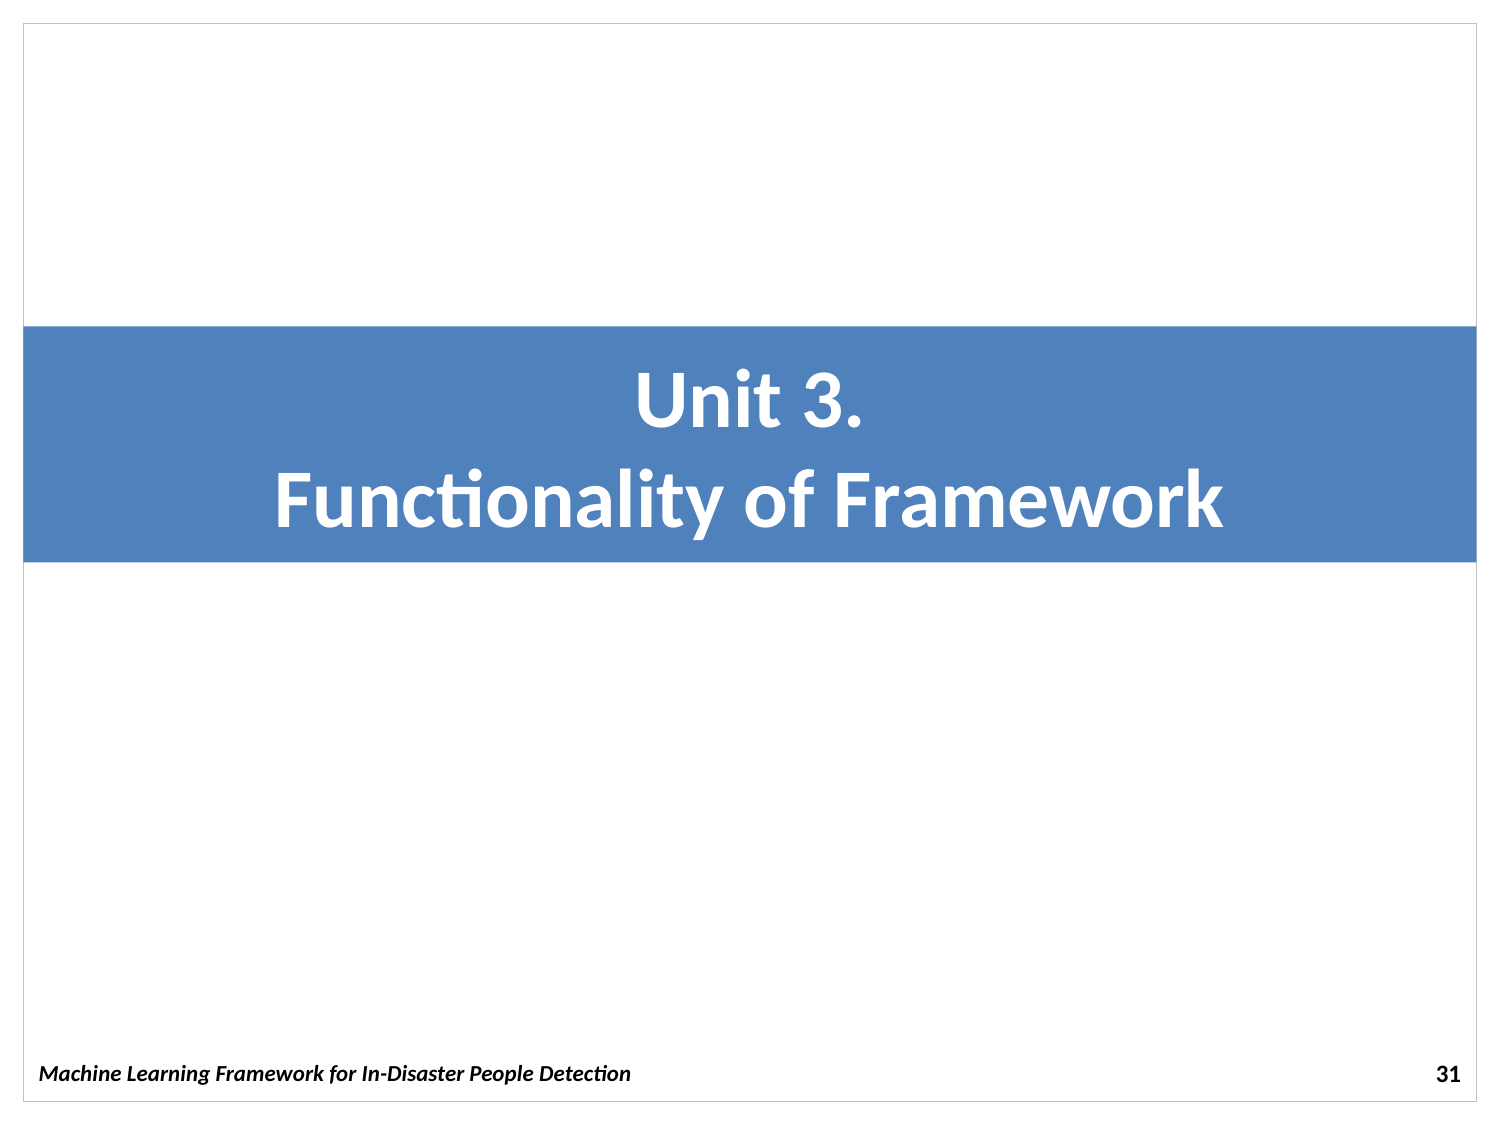

# Unit 3. Functionality of Framework

Machine Learning Framework for In-Disaster People Detection
31